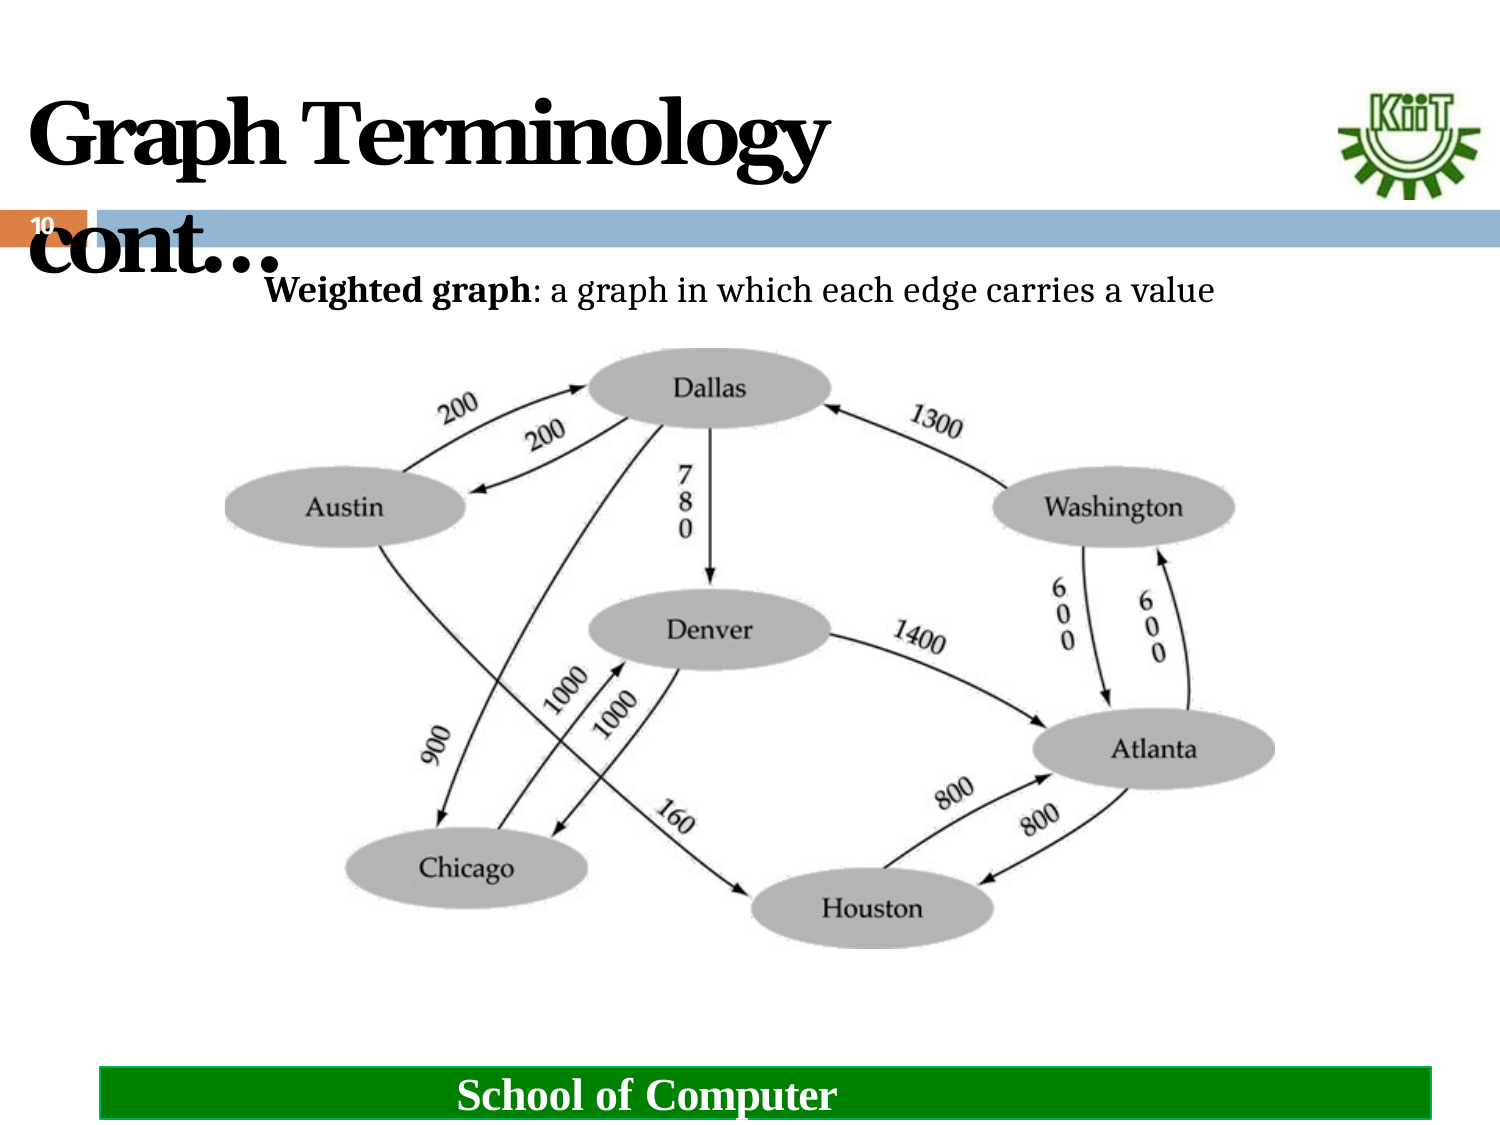

# Graph Terminology cont…

10
Weighted graph: a graph in which each edge carries a value

School of Computer Engineering